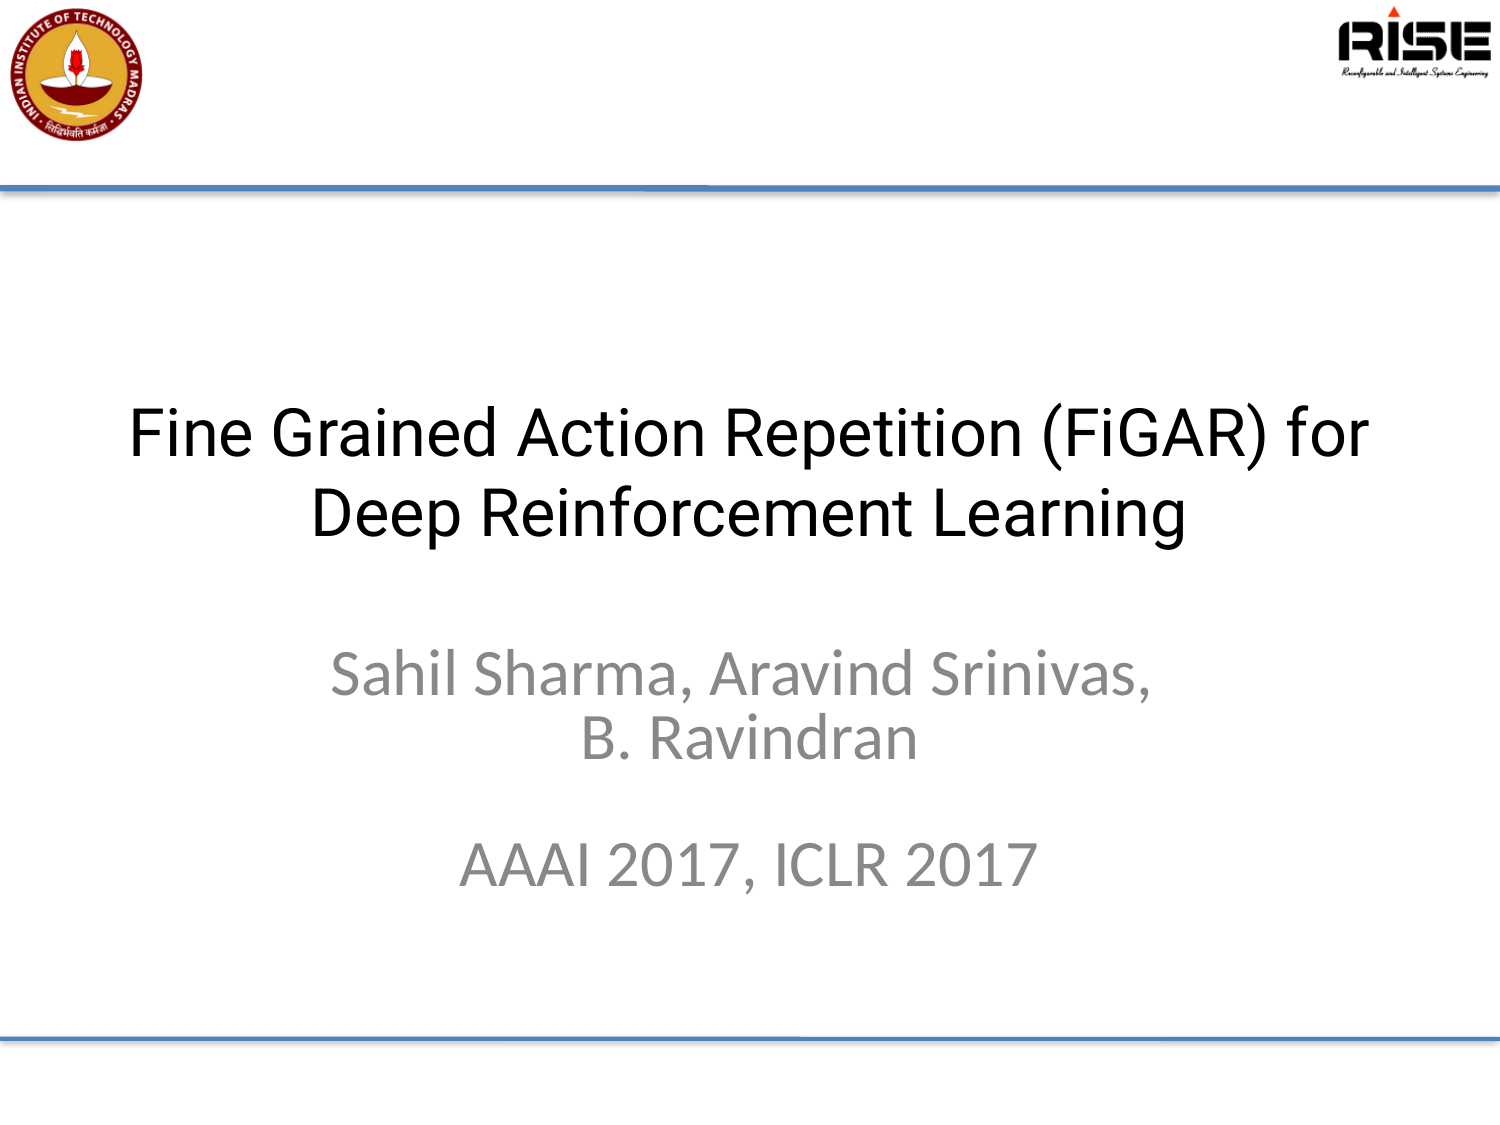

# Fine Grained Action Repetition (FiGAR) for Deep Reinforcement Learning
Sahil Sharma, Aravind Srinivas,
B. Ravindran

AAAI 2017, ICLR 2017